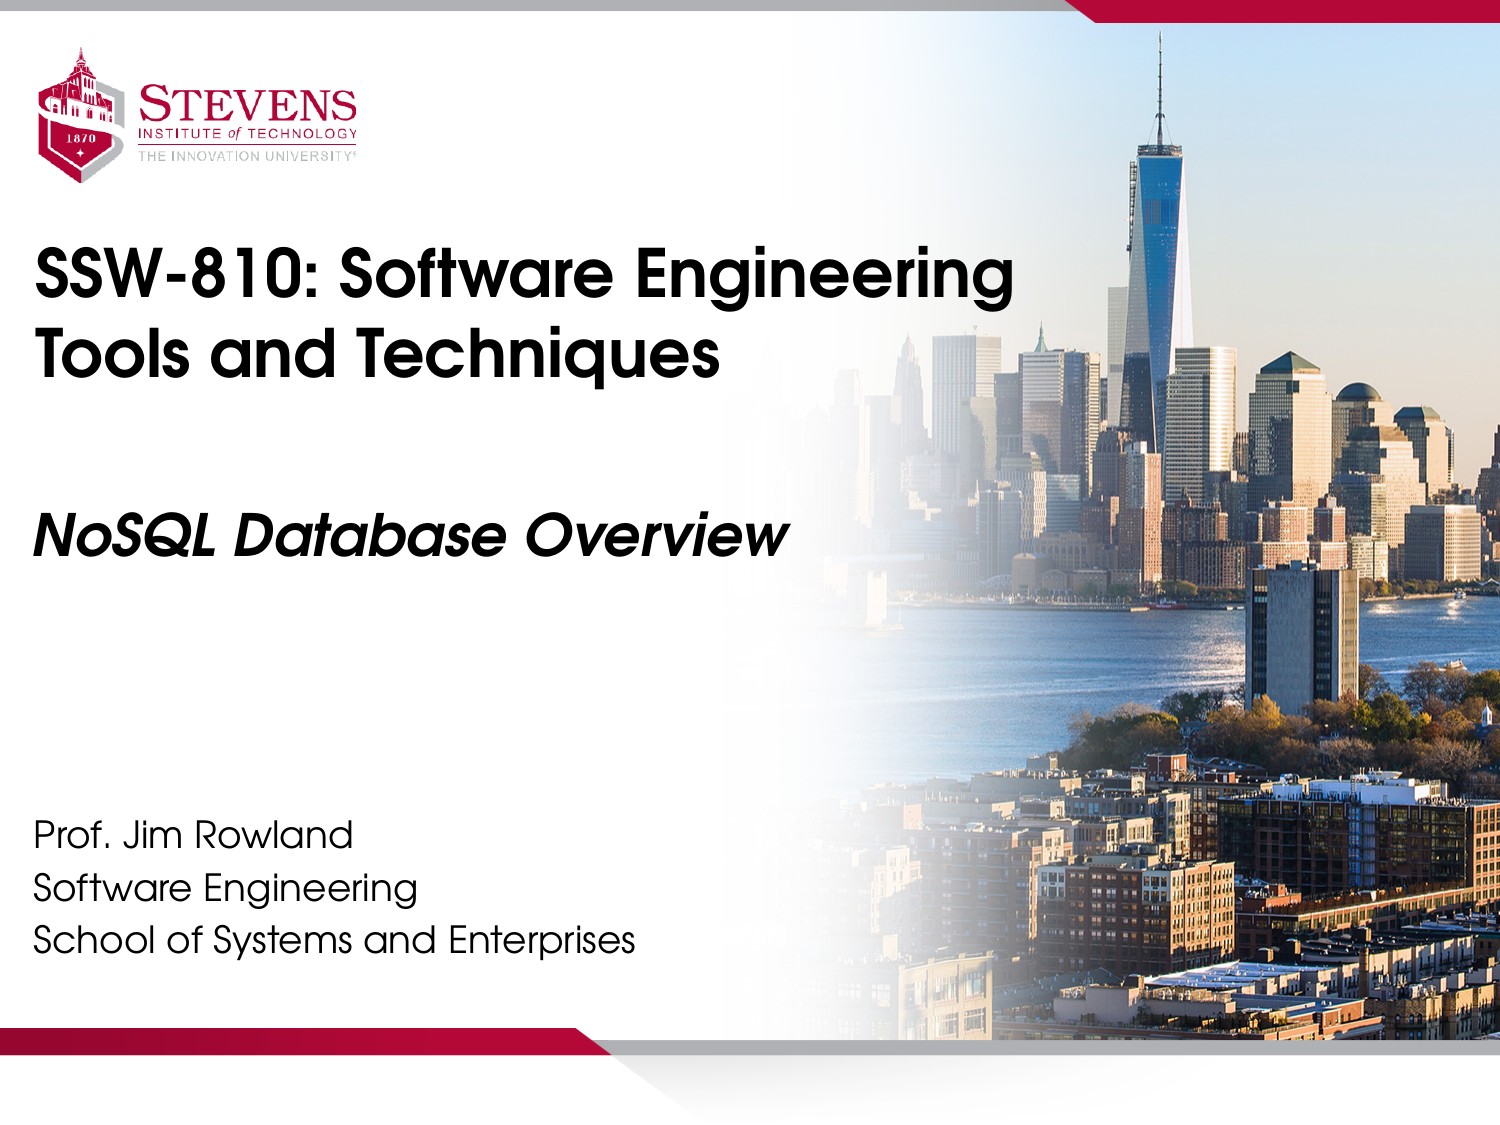

SSW-810: Software Engineering Tools and Techniques
NoSQL Database Overview
Prof. Jim Rowland
Software Engineering
School of Systems and Enterprises